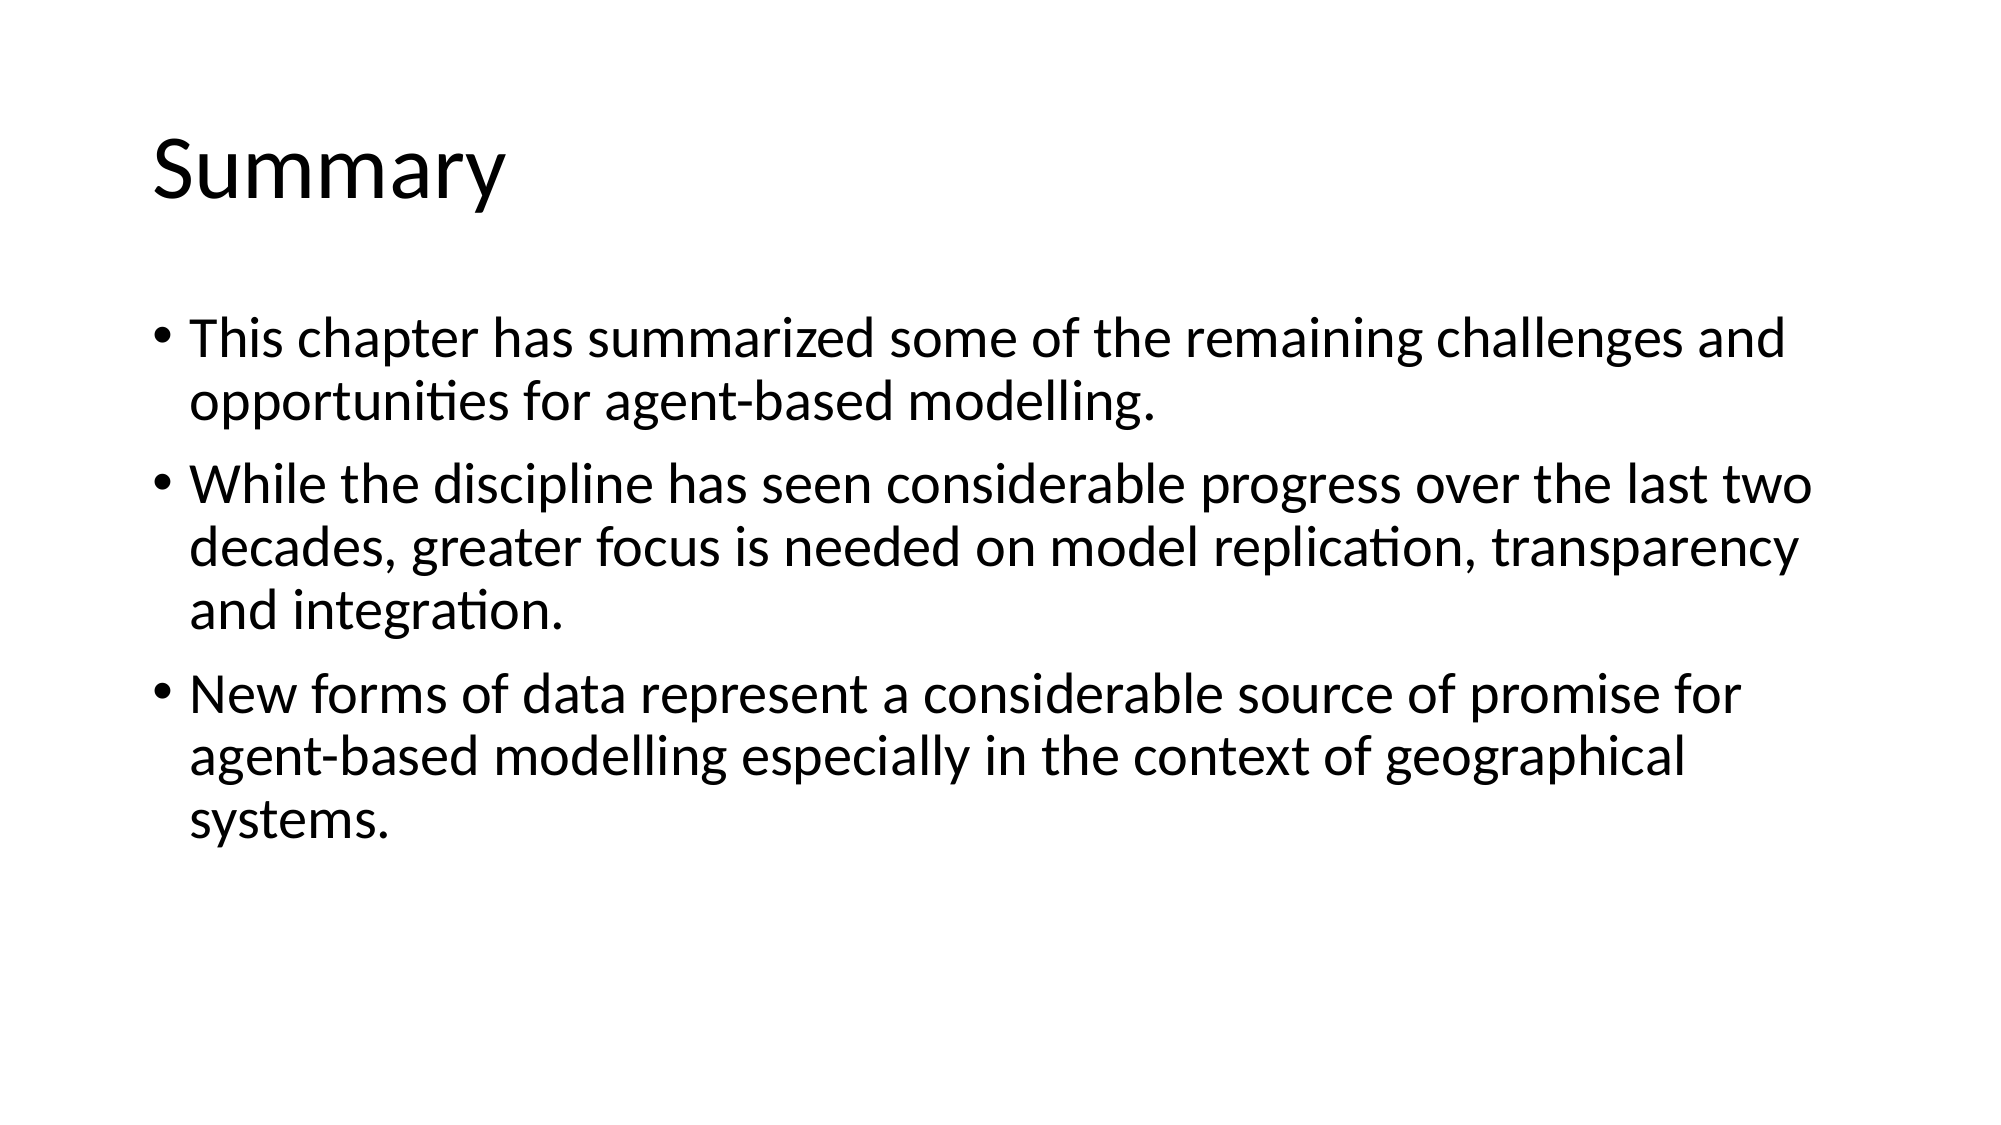

# Summary
This chapter has summarized some of the remaining challenges and opportunities for agent-based modelling.
While the discipline has seen considerable progress over the last two decades, greater focus is needed on model replication, transparency and integration.
New forms of data represent a considerable source of promise for agent-based modelling especially in the context of geographical systems.